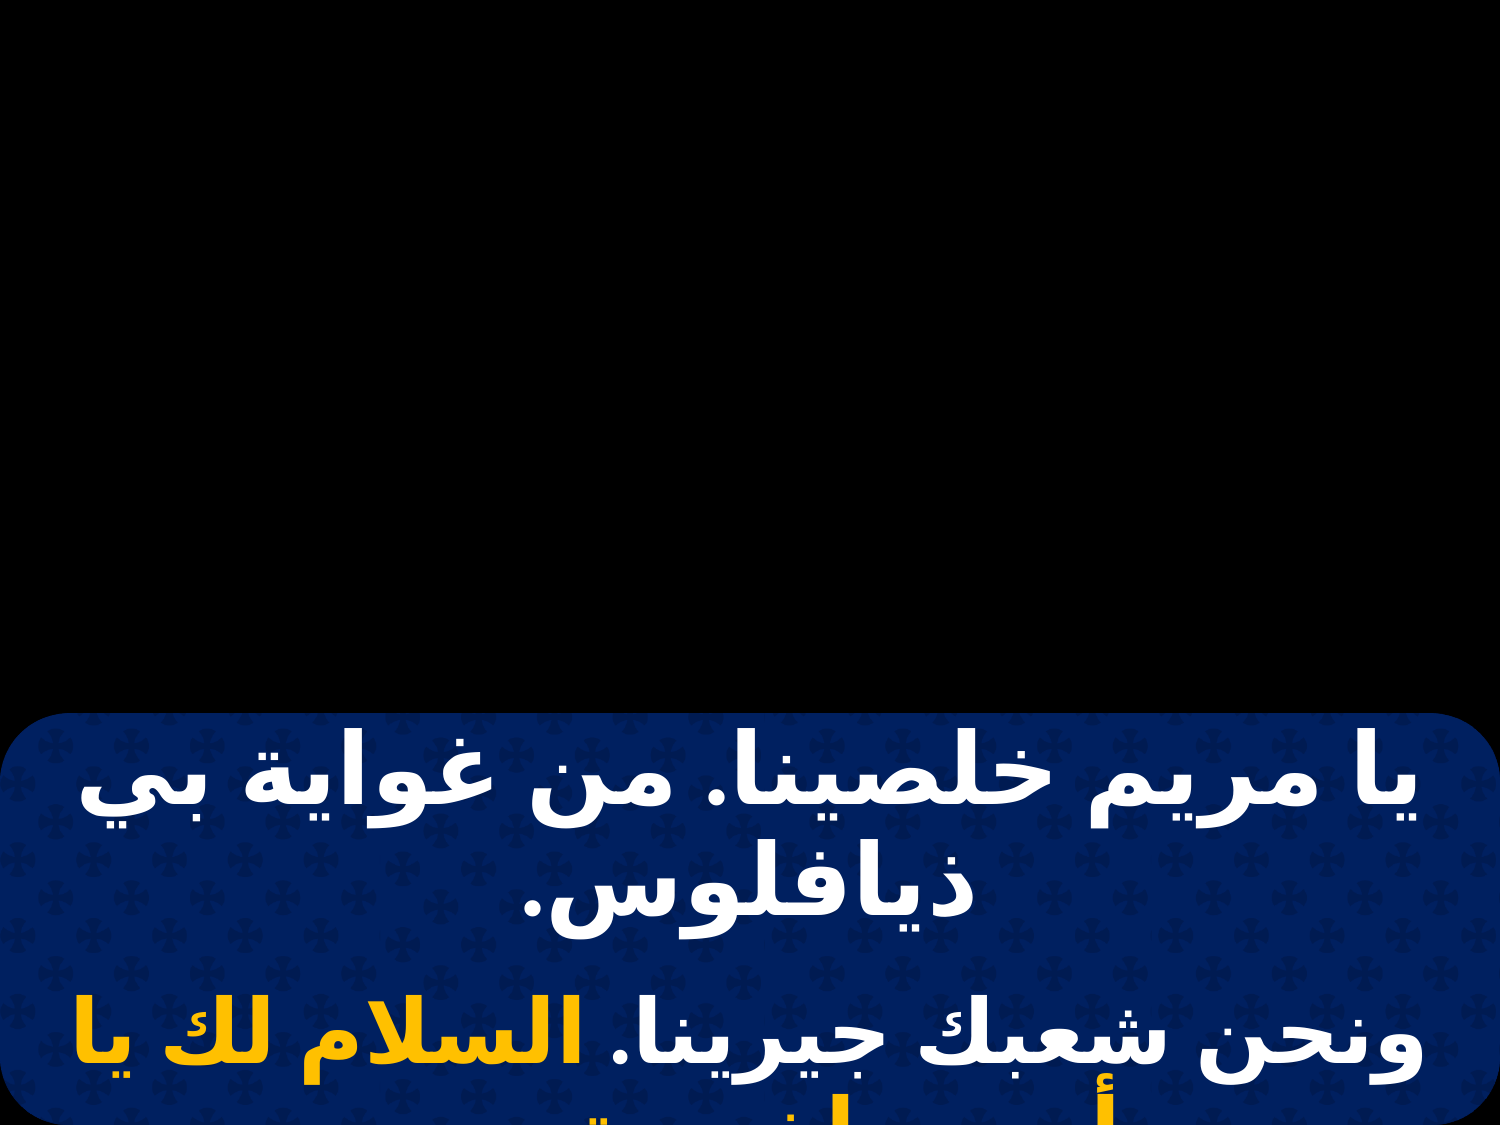

| يا مريم خلصينا. من غواية بي ذيافلوس. |
| --- |
|  |
| ونحن شعبك جيرينا. السلام لك يا أم بي إخرستوس. |